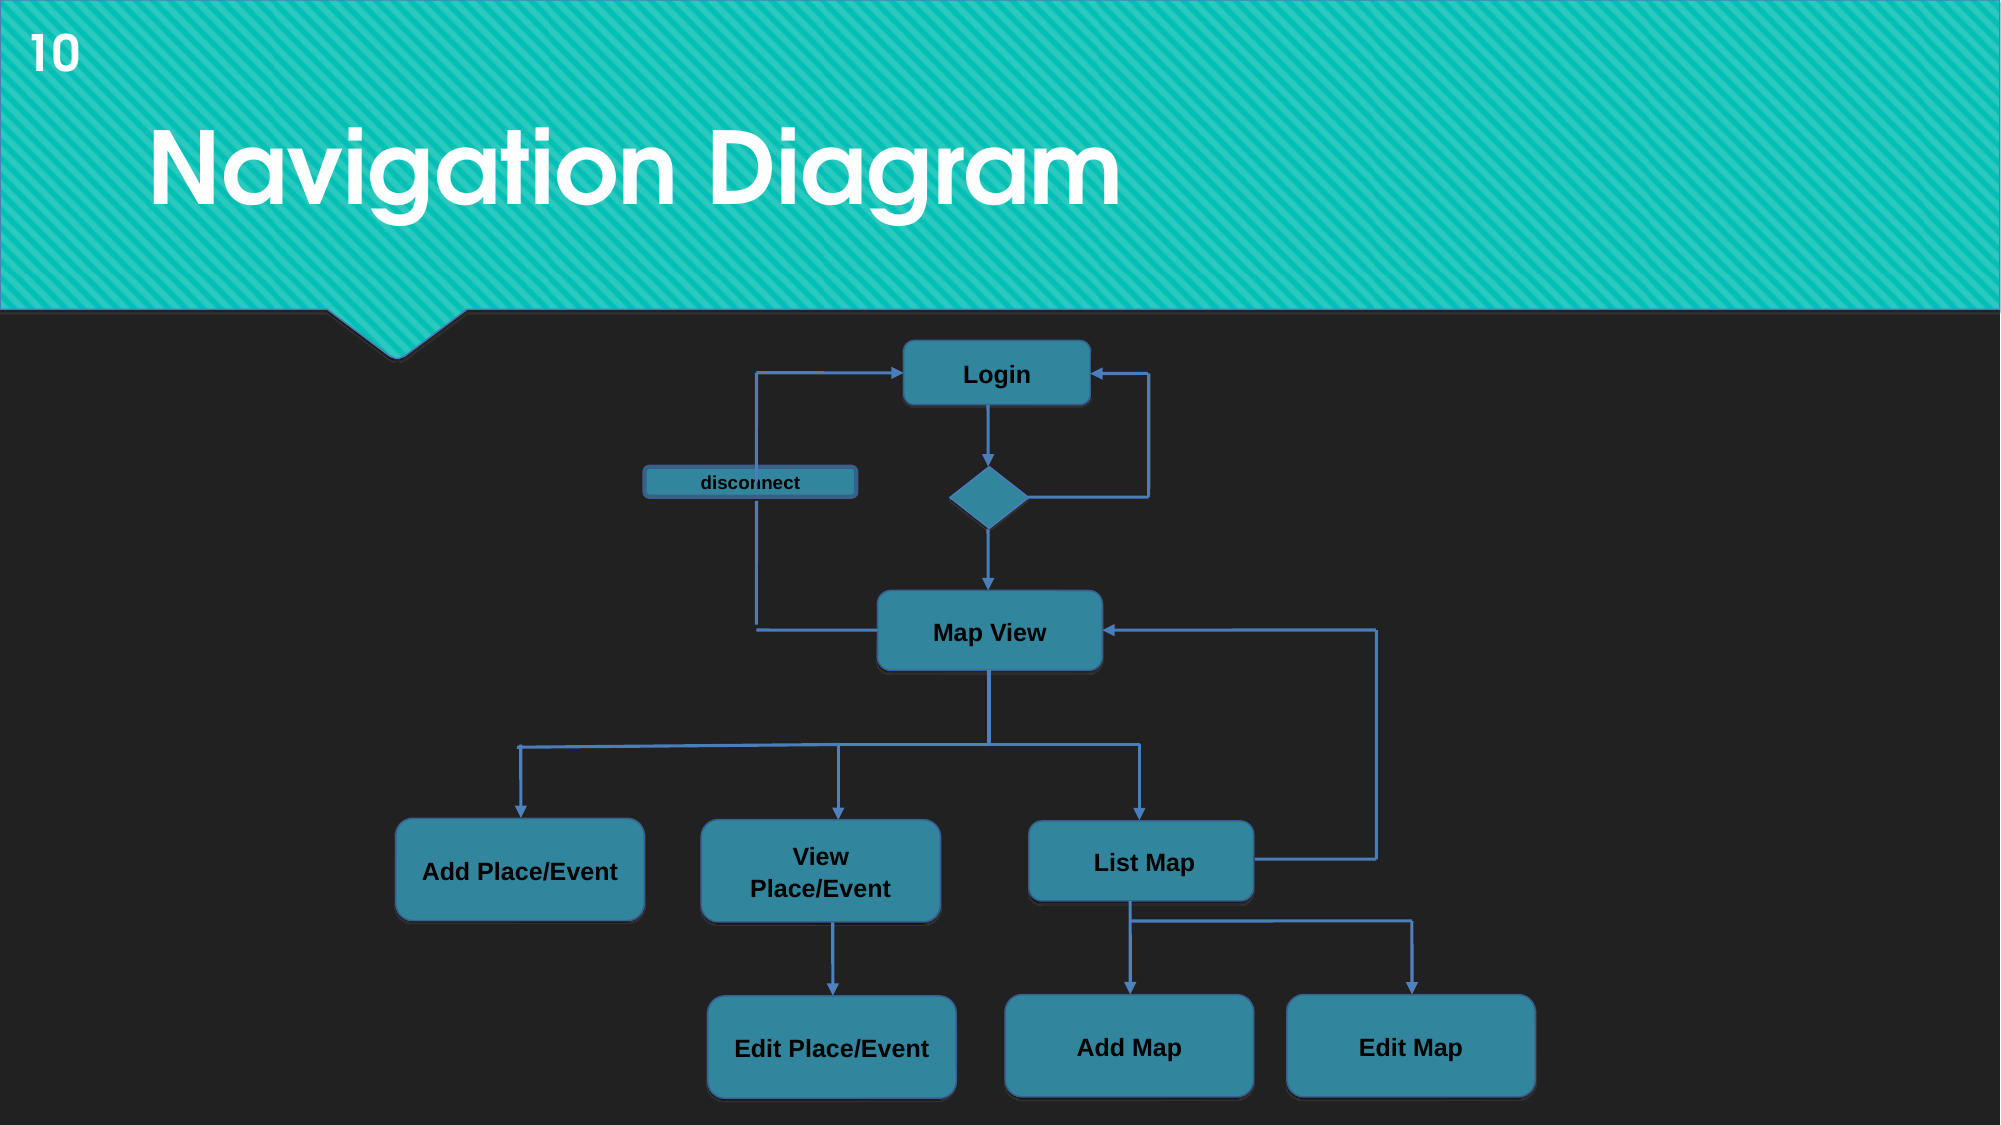

10
Navigation Diagram
Login

disconnect

Map View

Add Place/Event
View Place/Event
 List Map

Add Map
Edit Map
Edit Place/Event